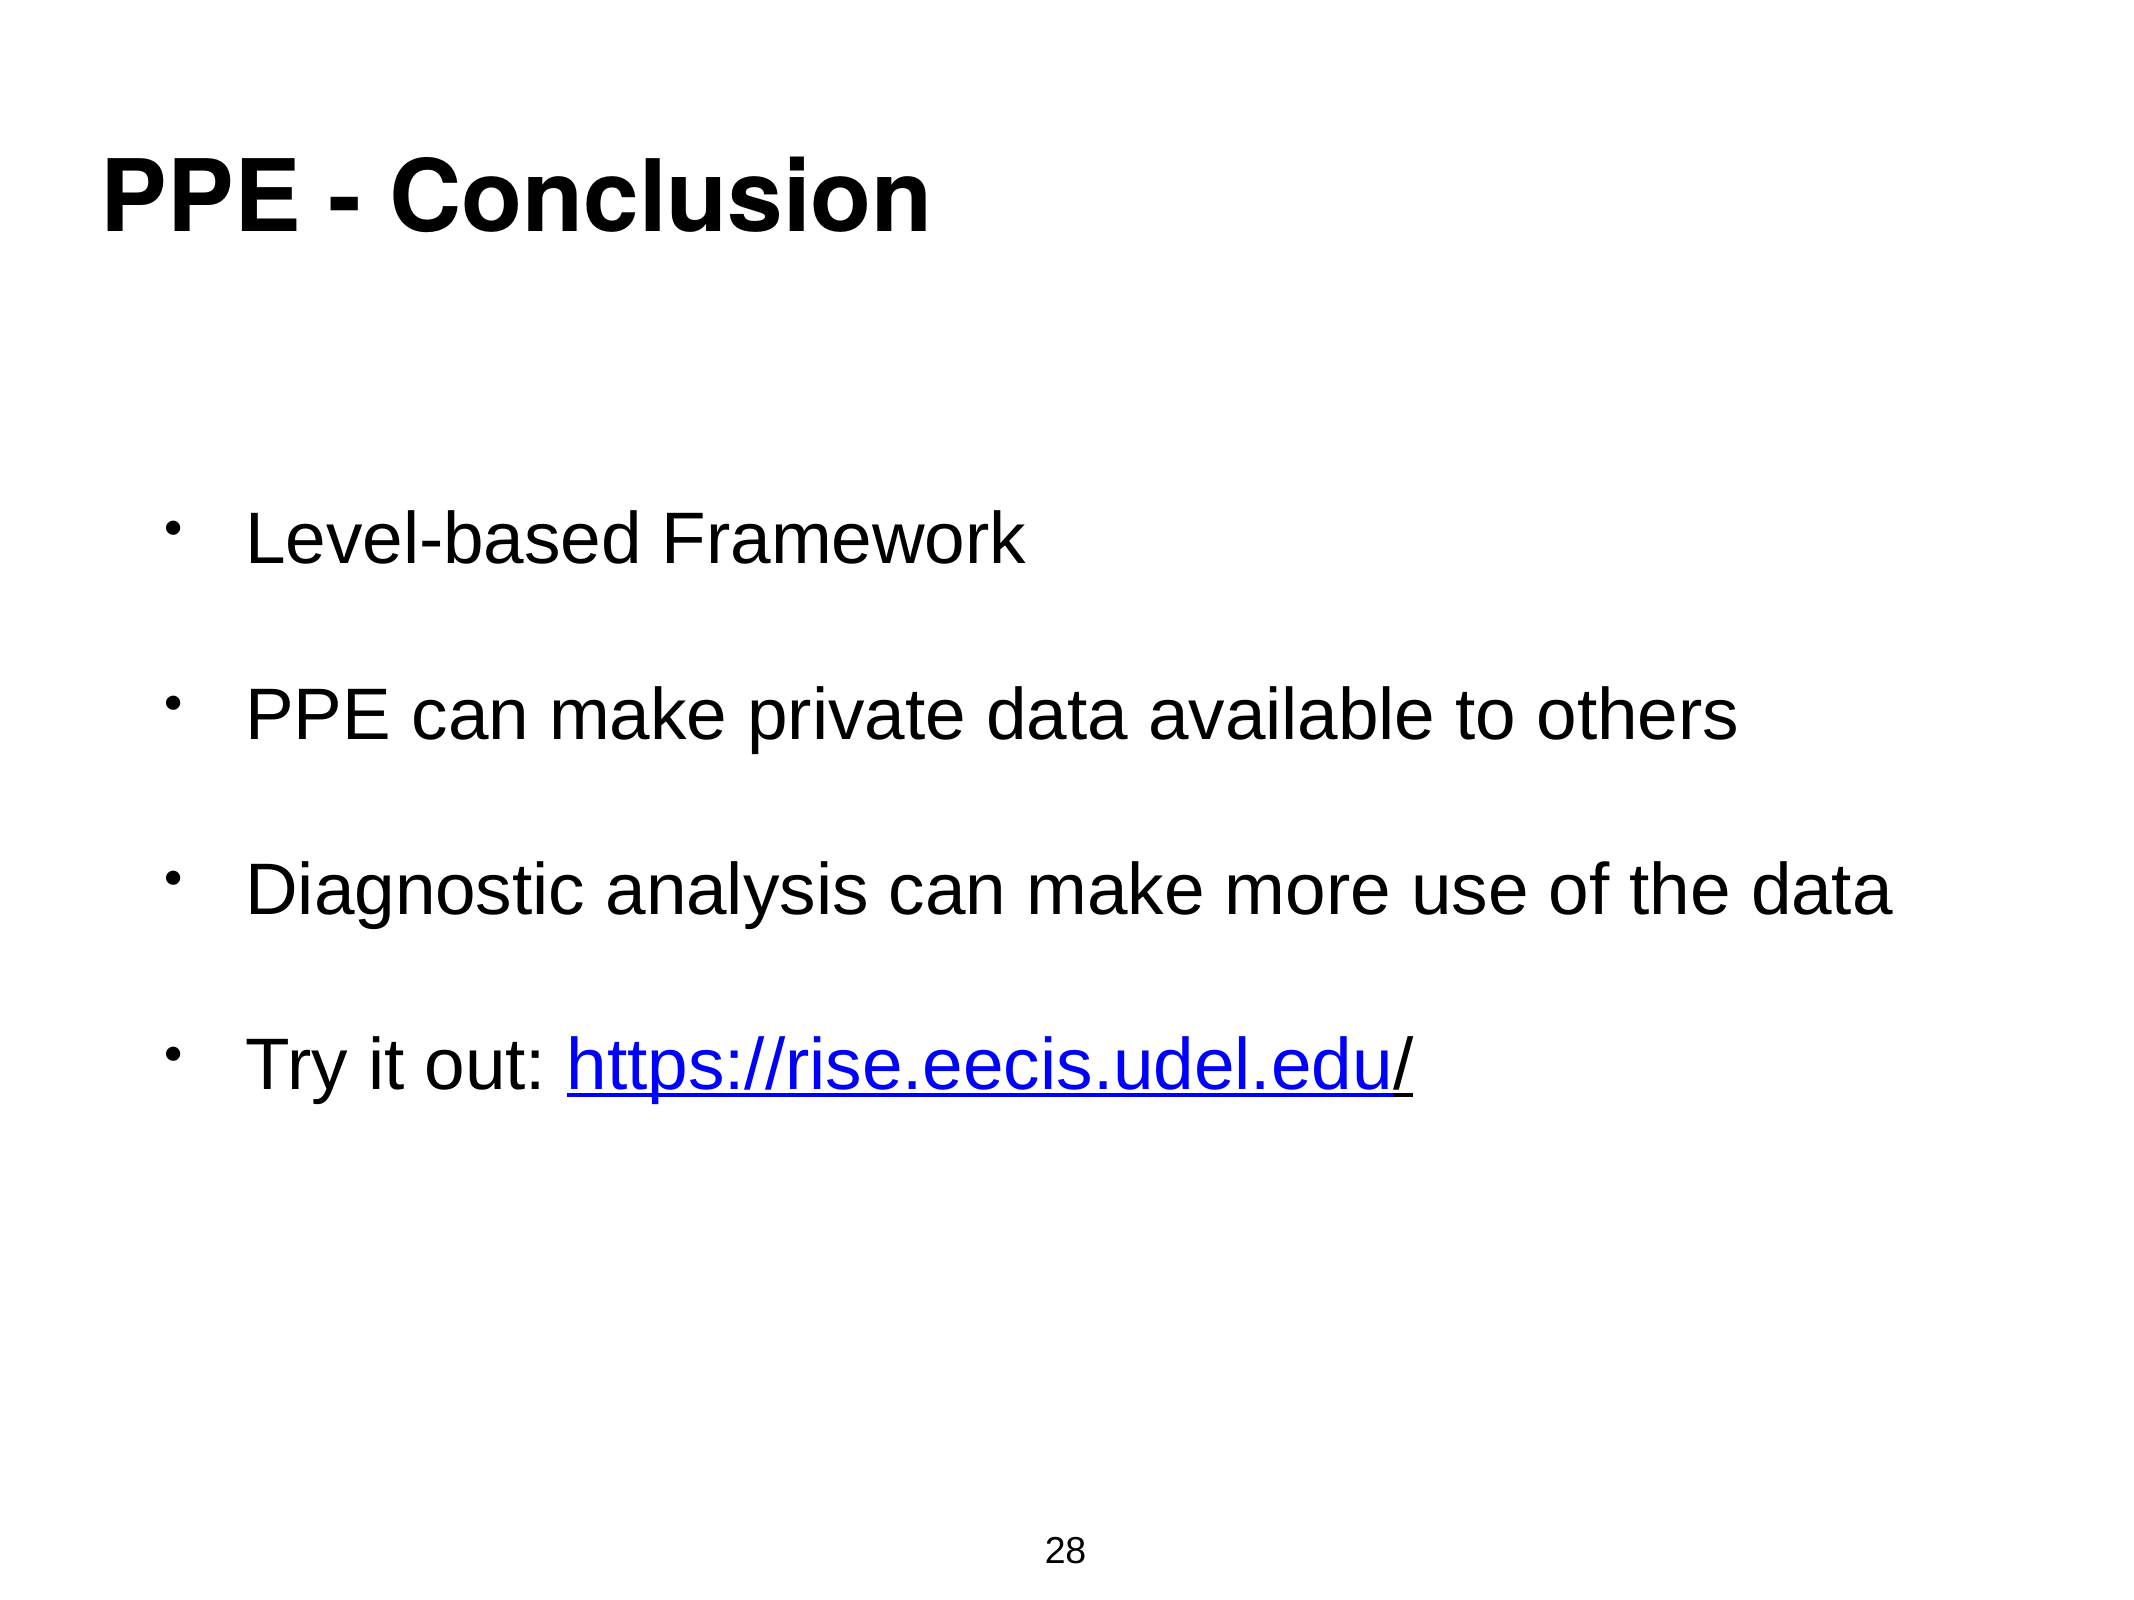

# PPE - Conclusion
Level-based Framework
PPE can make private data available to others
Diagnostic analysis can make more use of the data
Try it out: https://rise.eecis.udel.edu/
28